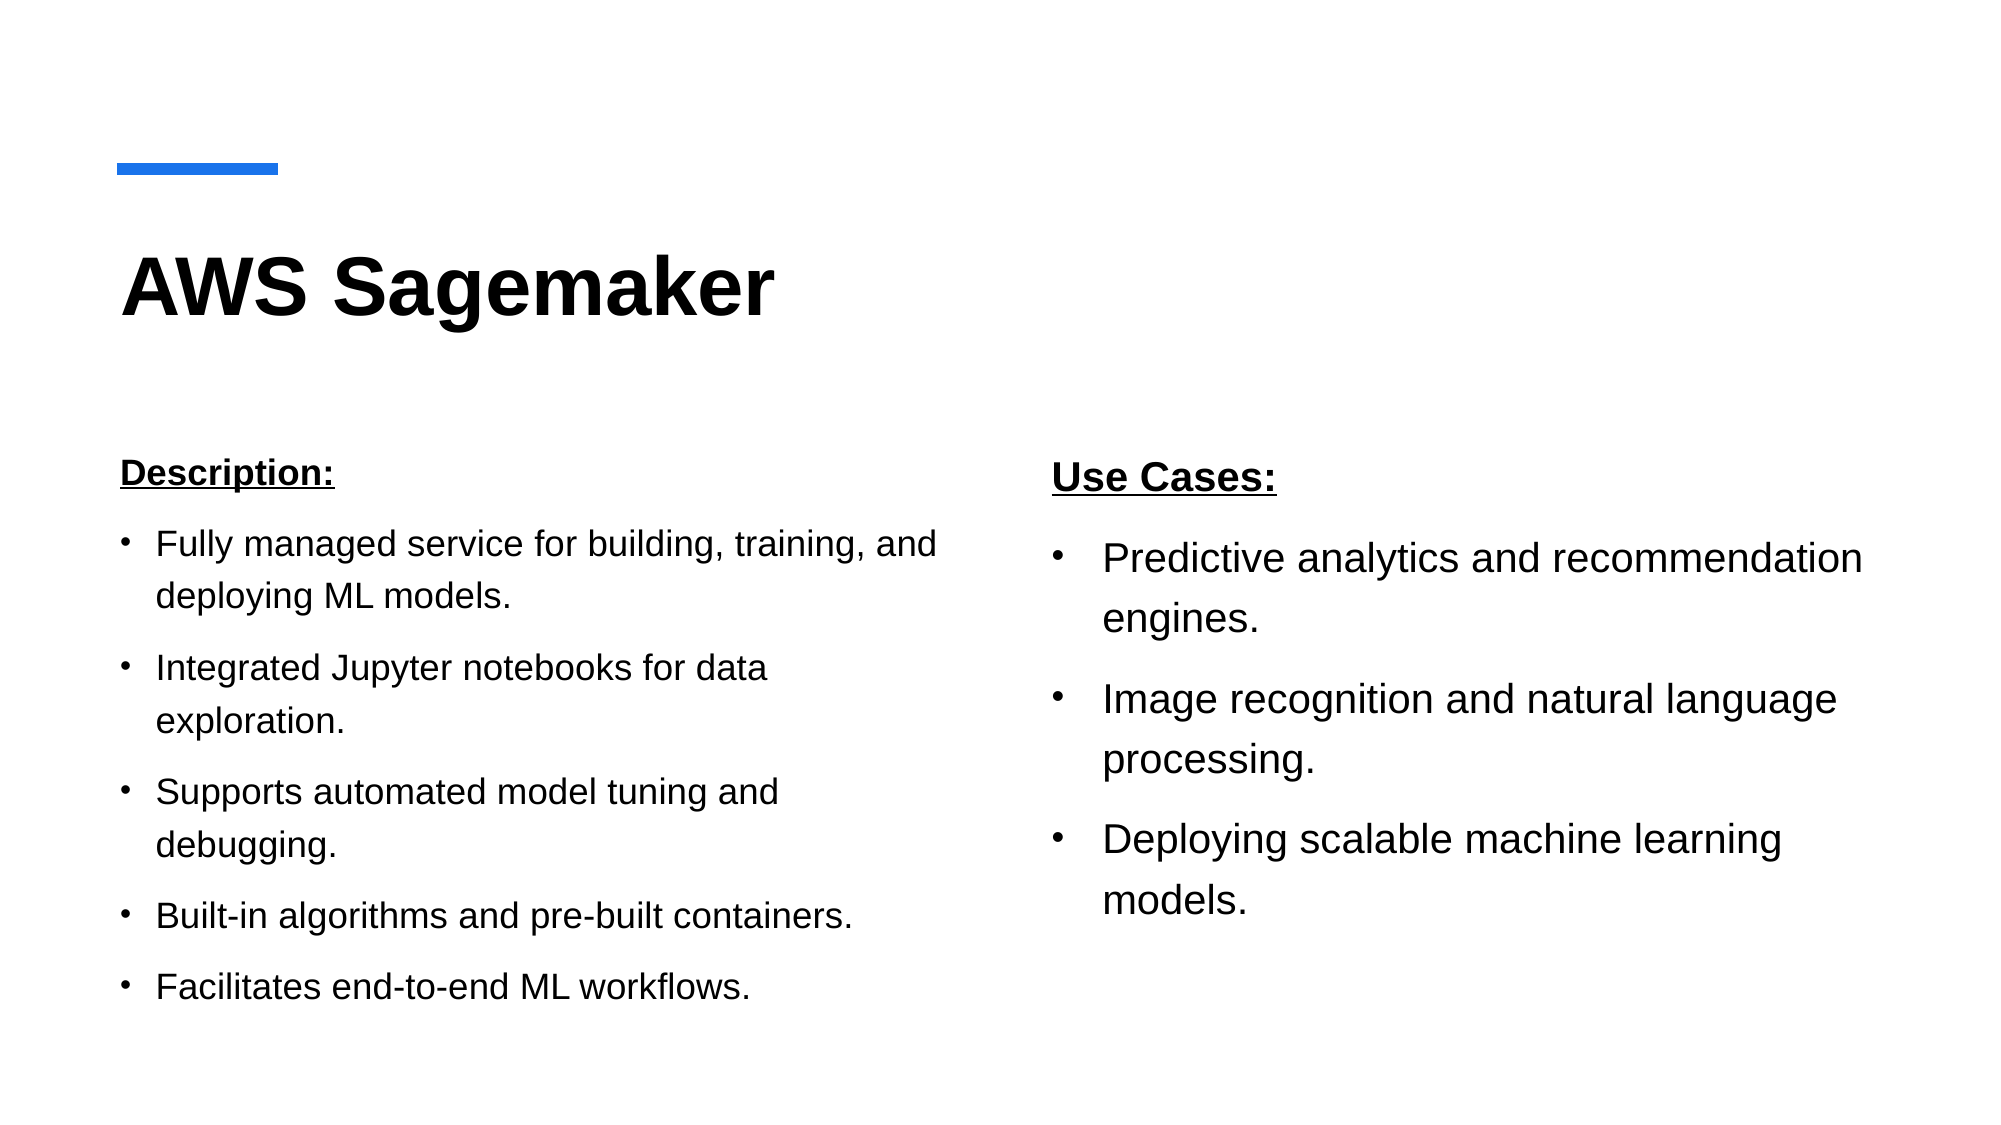

# AWS Sagemaker
Description:
Fully managed service for building, training, and deploying ML models.
Integrated Jupyter notebooks for data exploration.
Supports automated model tuning and debugging.
Built-in algorithms and pre-built containers.
Facilitates end-to-end ML workflows.
Use Cases:
Predictive analytics and recommendation engines.
Image recognition and natural language processing.
Deploying scalable machine learning models.